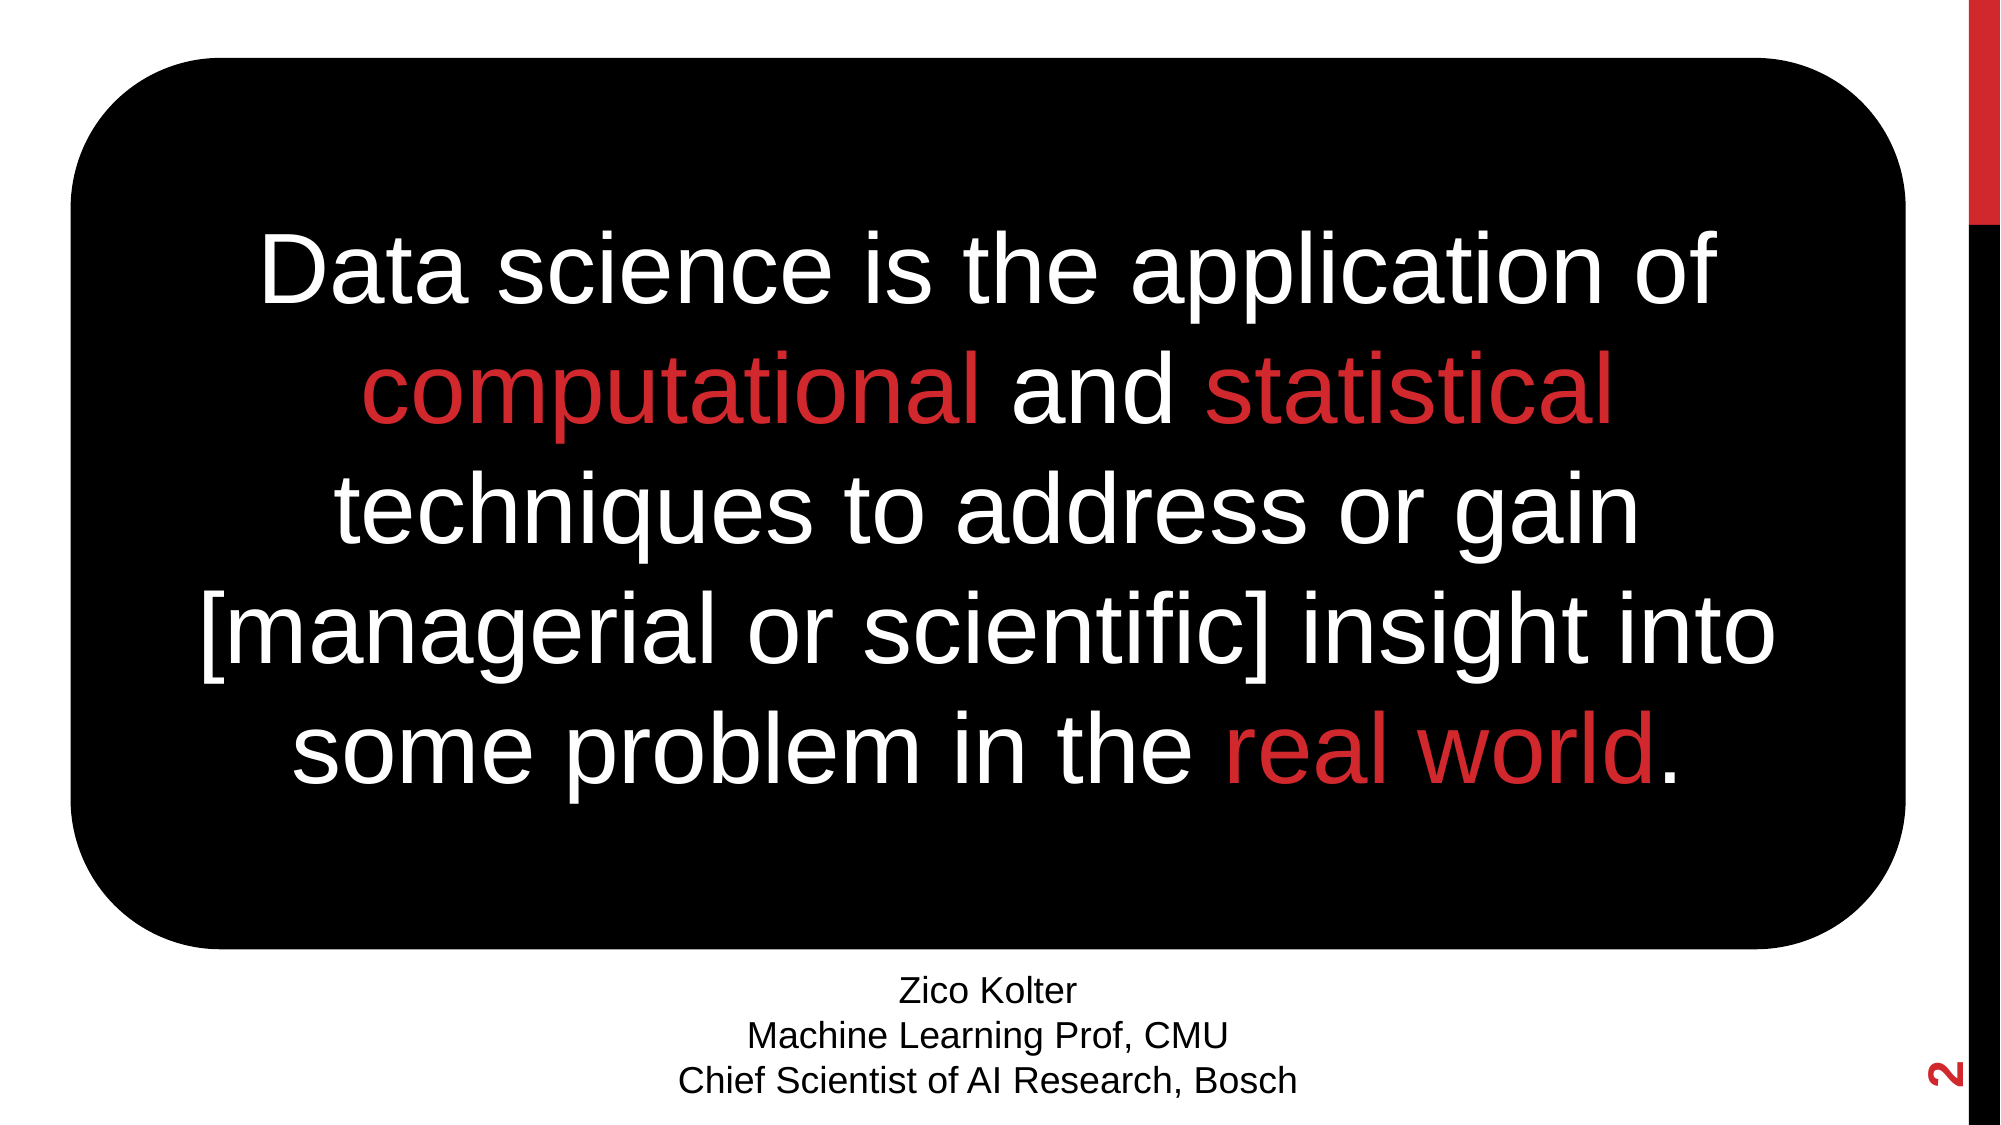

Data science is the application of computational and statistical techniques to address or gain [managerial or scientific] insight into some problem in the real world.
# 2
Zico Kolter
Machine Learning Prof, CMU
Chief Scientist of AI Research, Bosch